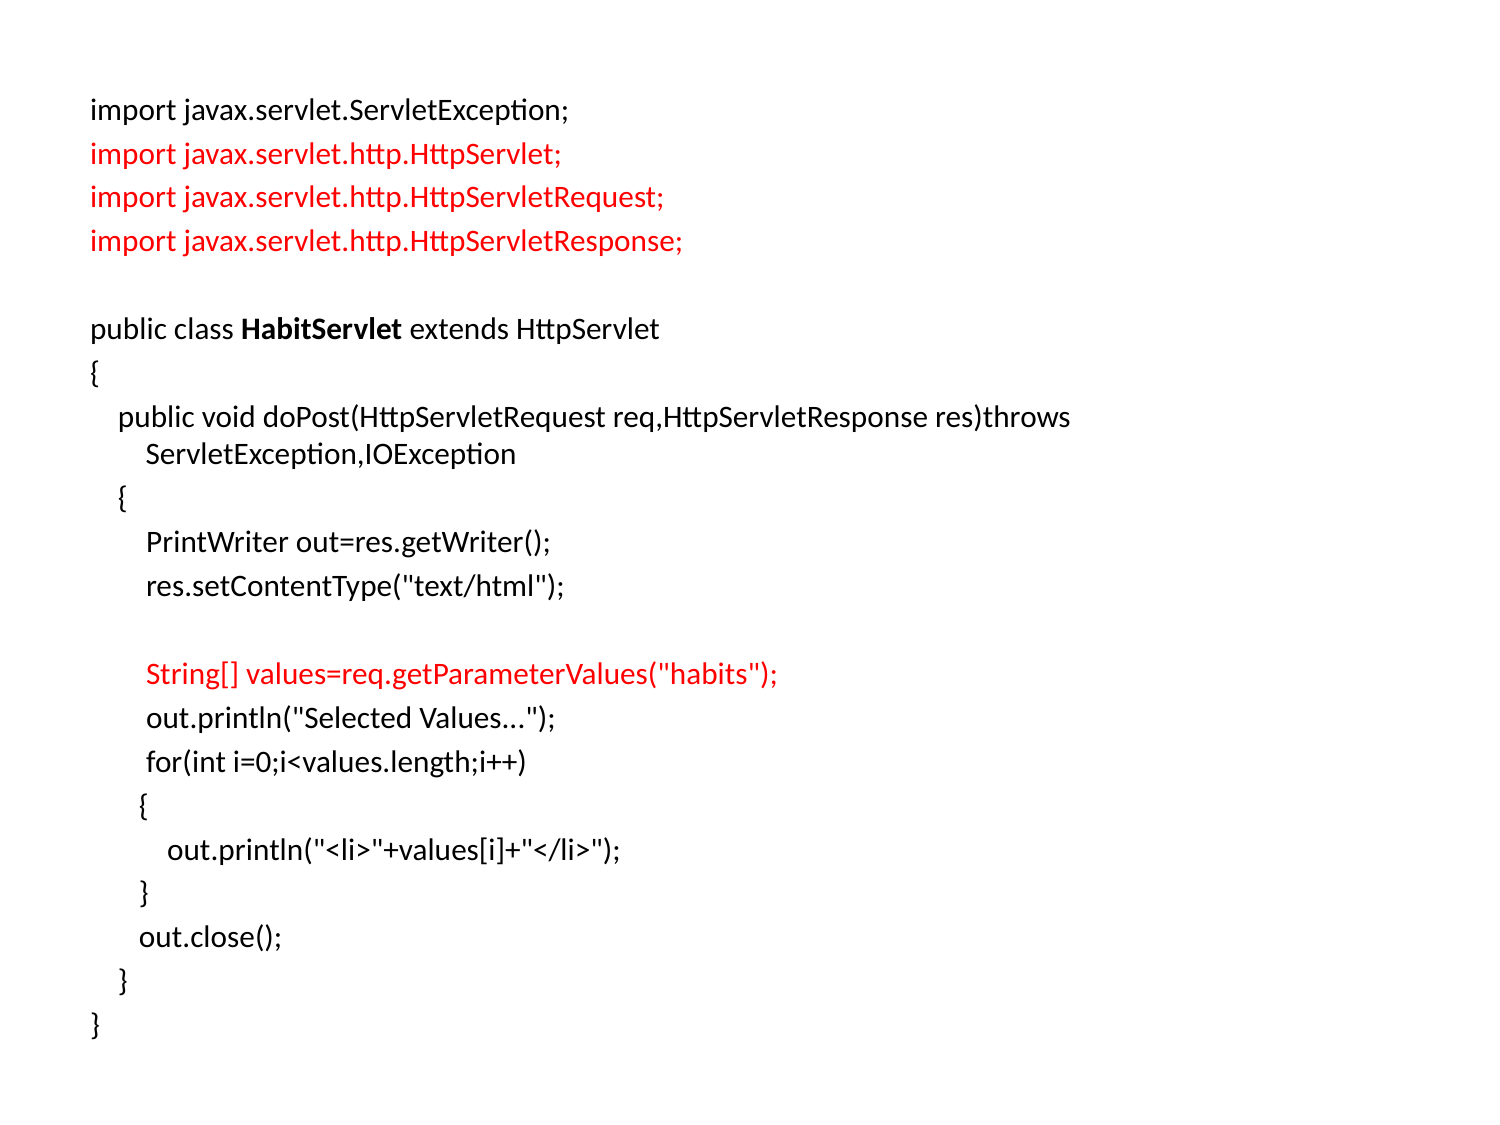

import javax.servlet.ServletException;
import javax.servlet.http.HttpServlet;
import javax.servlet.http.HttpServletRequest;
import javax.servlet.http.HttpServletResponse;

public class HabitServlet extends HttpServlet
{
    public void doPost(HttpServletRequest req,HttpServletResponse res)throws ServletException,IOException
    {
        PrintWriter out=res.getWriter();
        res.setContentType("text/html");

        String[] values=req.getParameterValues("habits");
        out.println("Selected Values...");
        for(int i=0;i<values.length;i++)
       {
           out.println("<li>"+values[i]+"</li>");
       }
       out.close();
    }
}

#